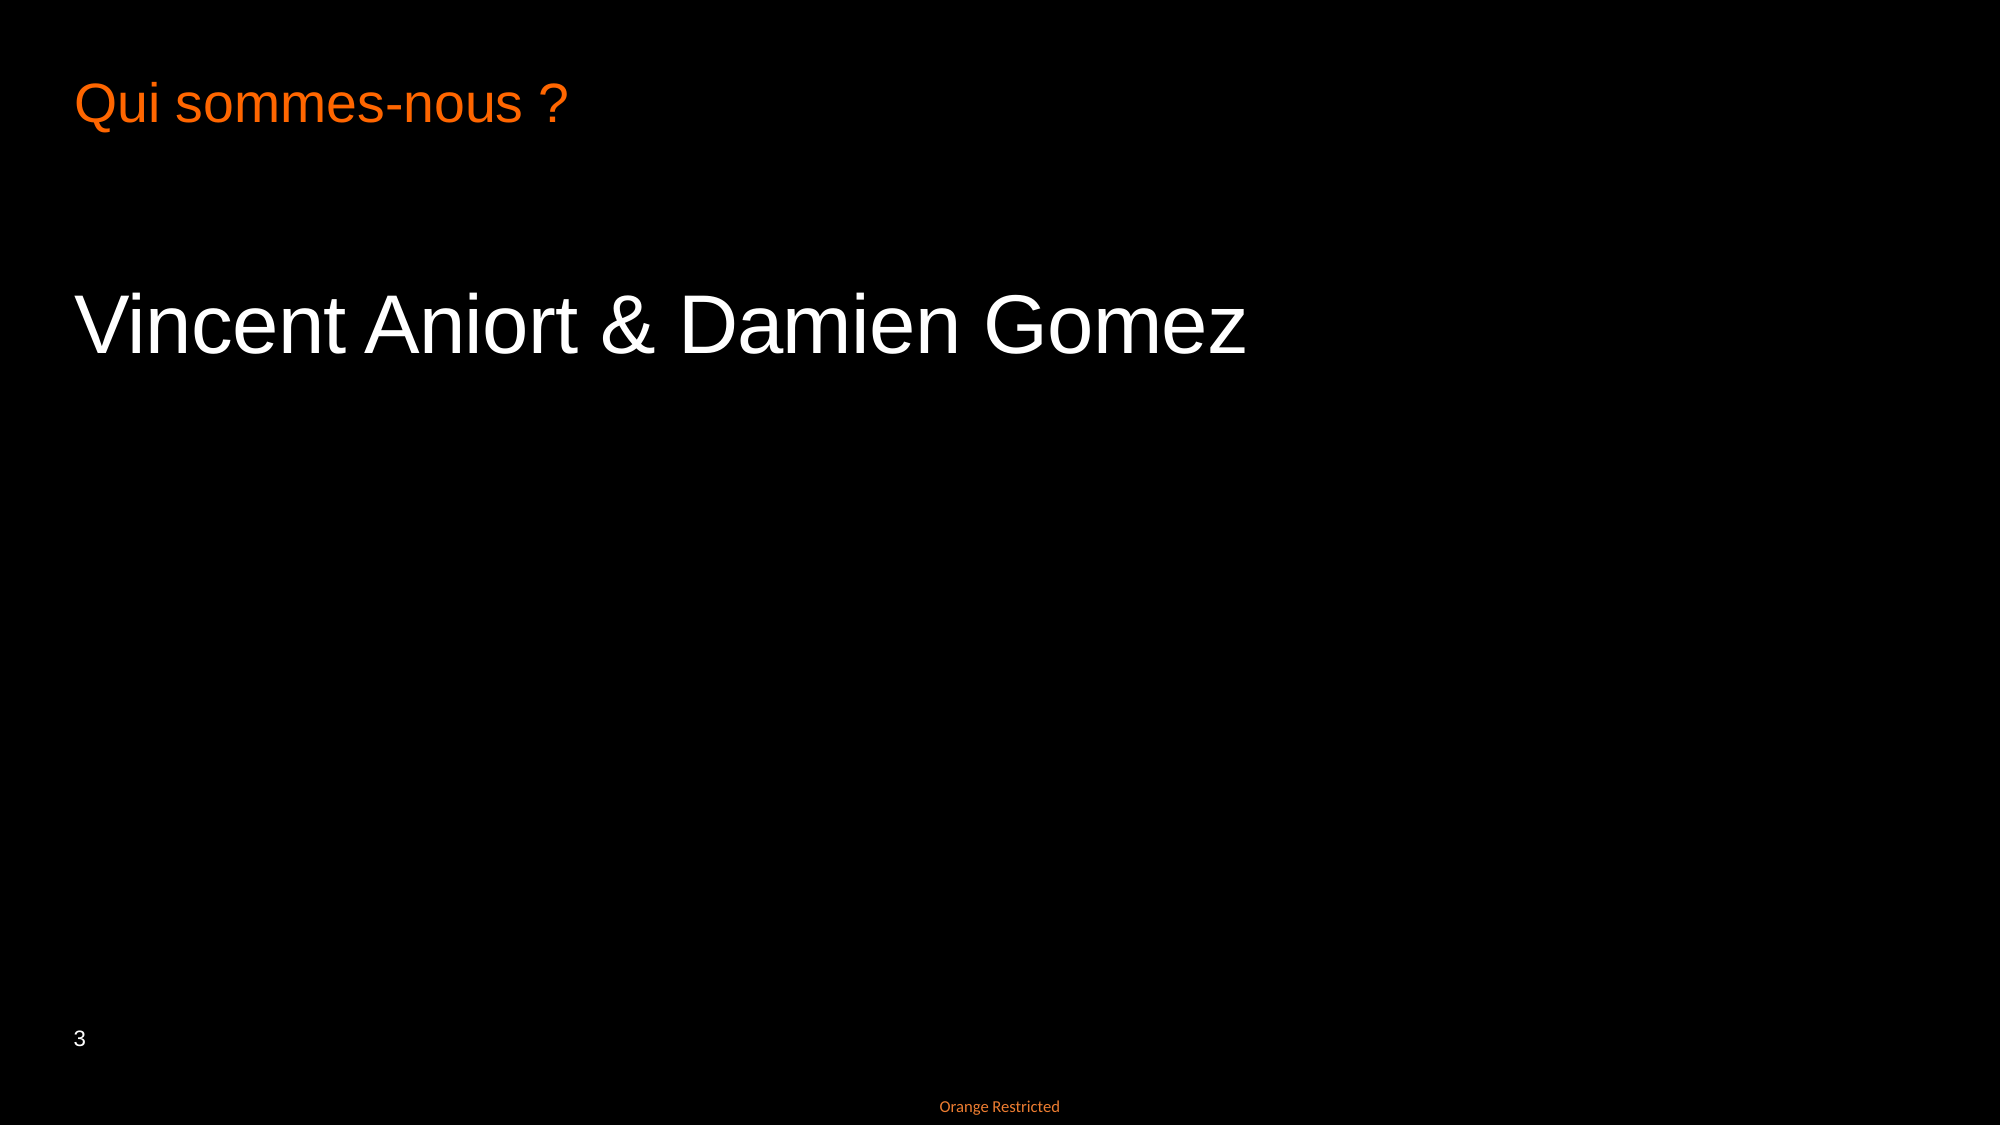

# Qui sommes-nous ?
Vincent Aniort & Damien Gomez